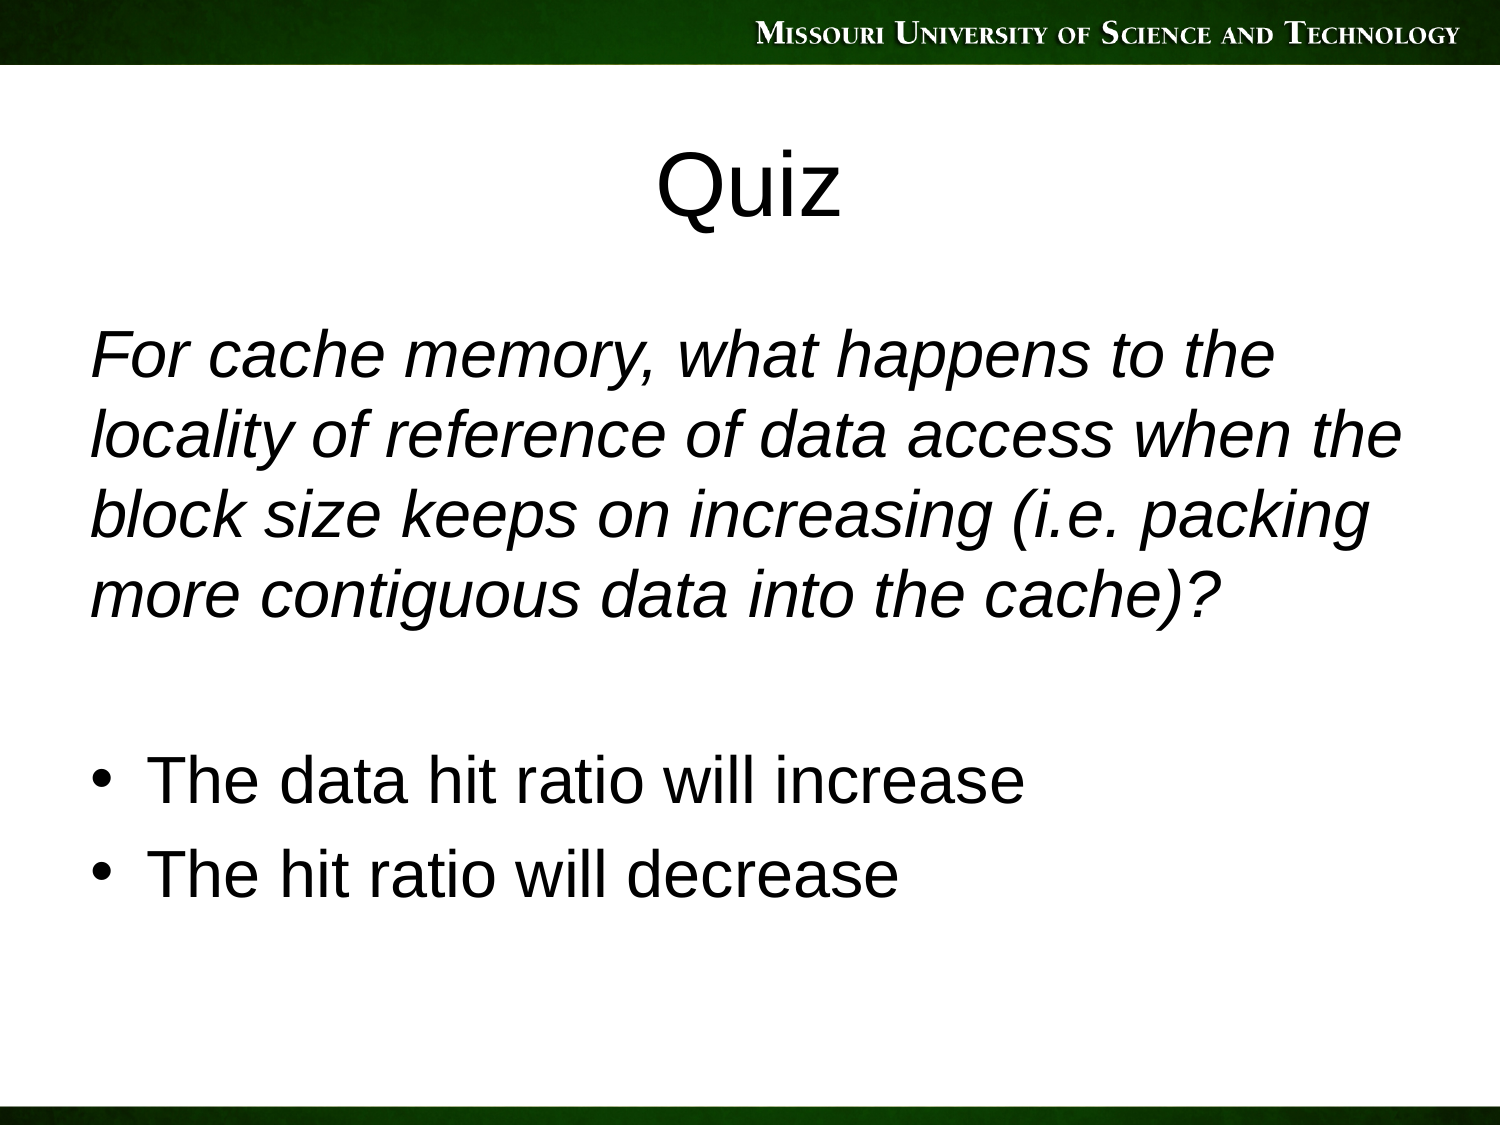

# Quiz
For cache memory, what happens to the locality of reference of data access when the block size keeps on increasing (i.e. packing more contiguous data into the cache)?

The data hit ratio will increase
The hit ratio will decrease